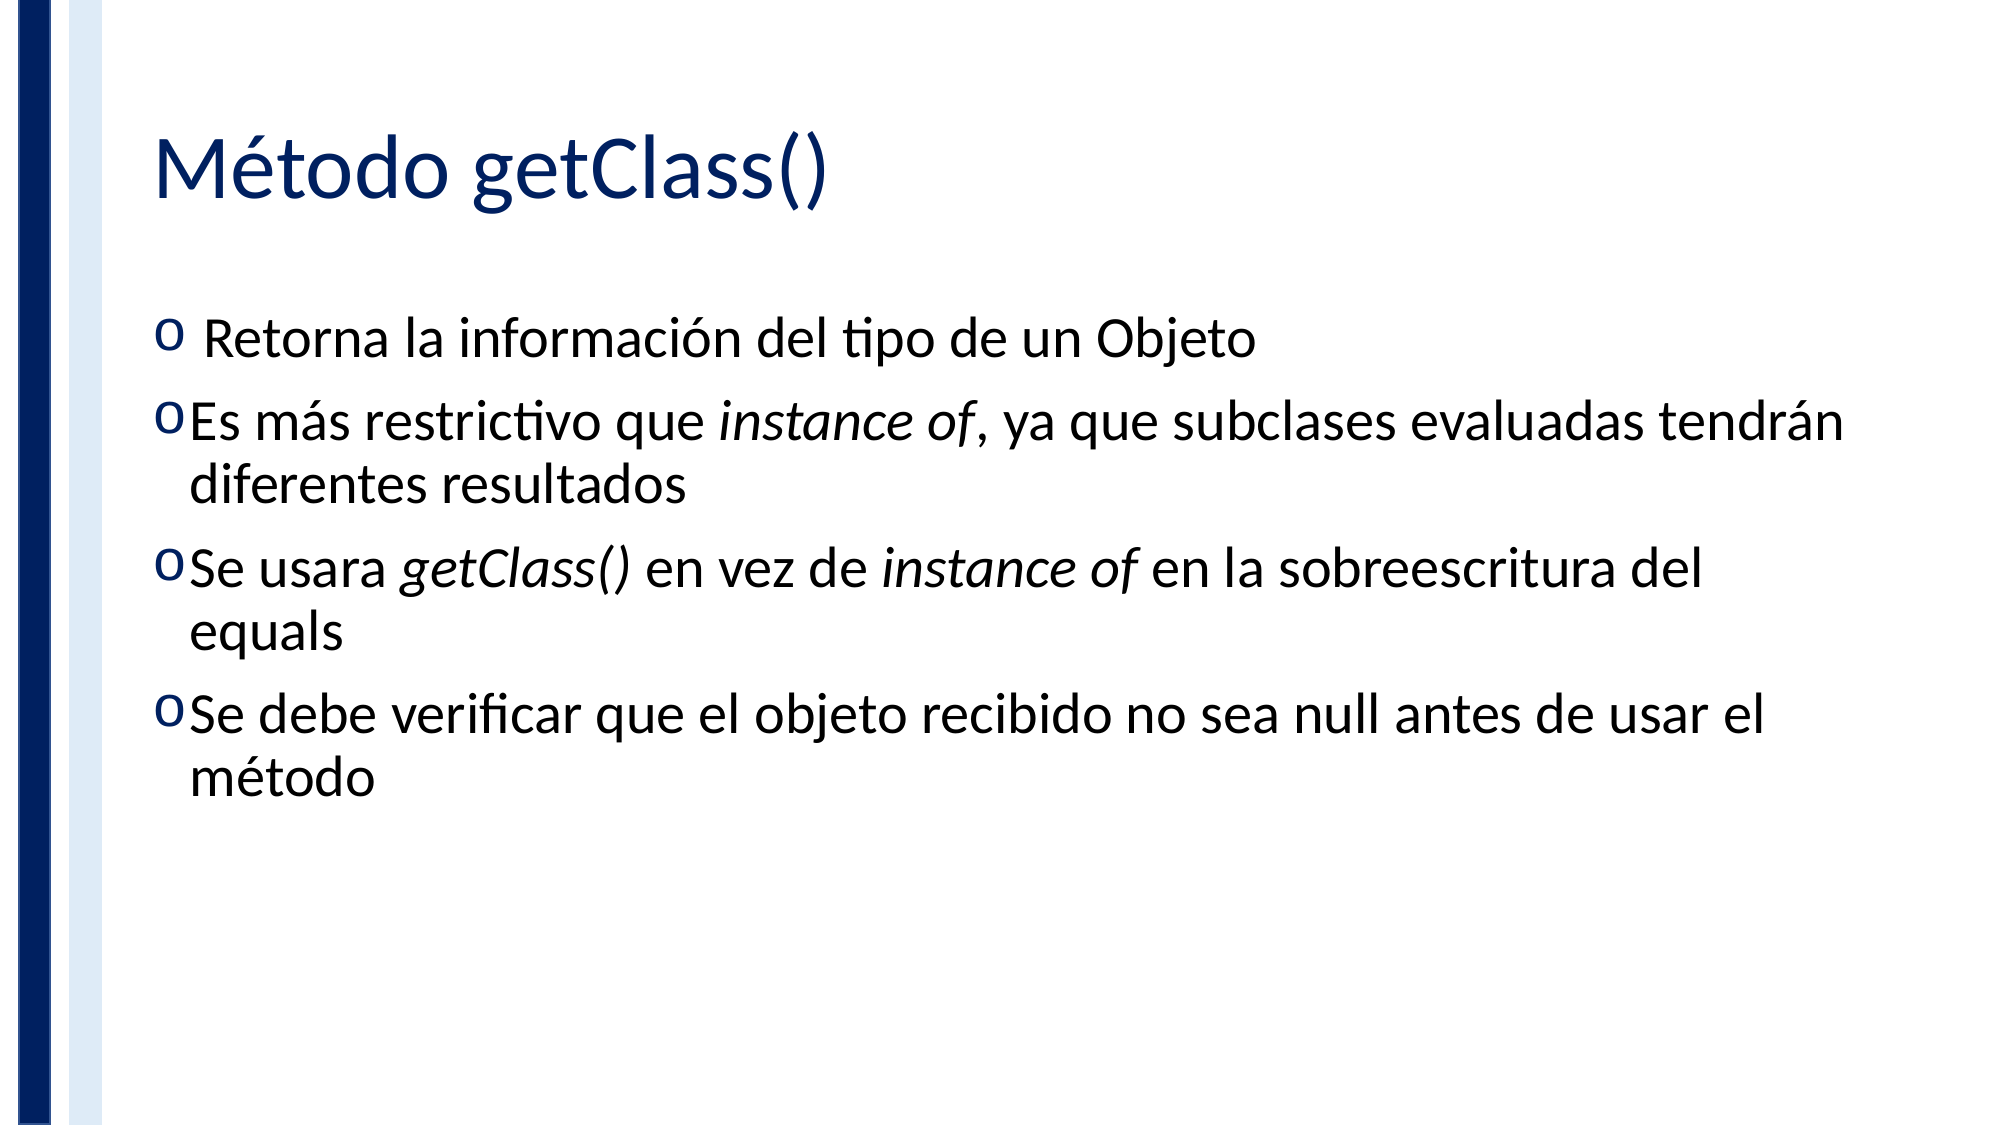

# Método getClass()
 Retorna la información del tipo de un Objeto
Es más restrictivo que instance of, ya que subclases evaluadas tendrán diferentes resultados
Se usara getClass() en vez de instance of en la sobreescritura del equals
Se debe verificar que el objeto recibido no sea null antes de usar el método